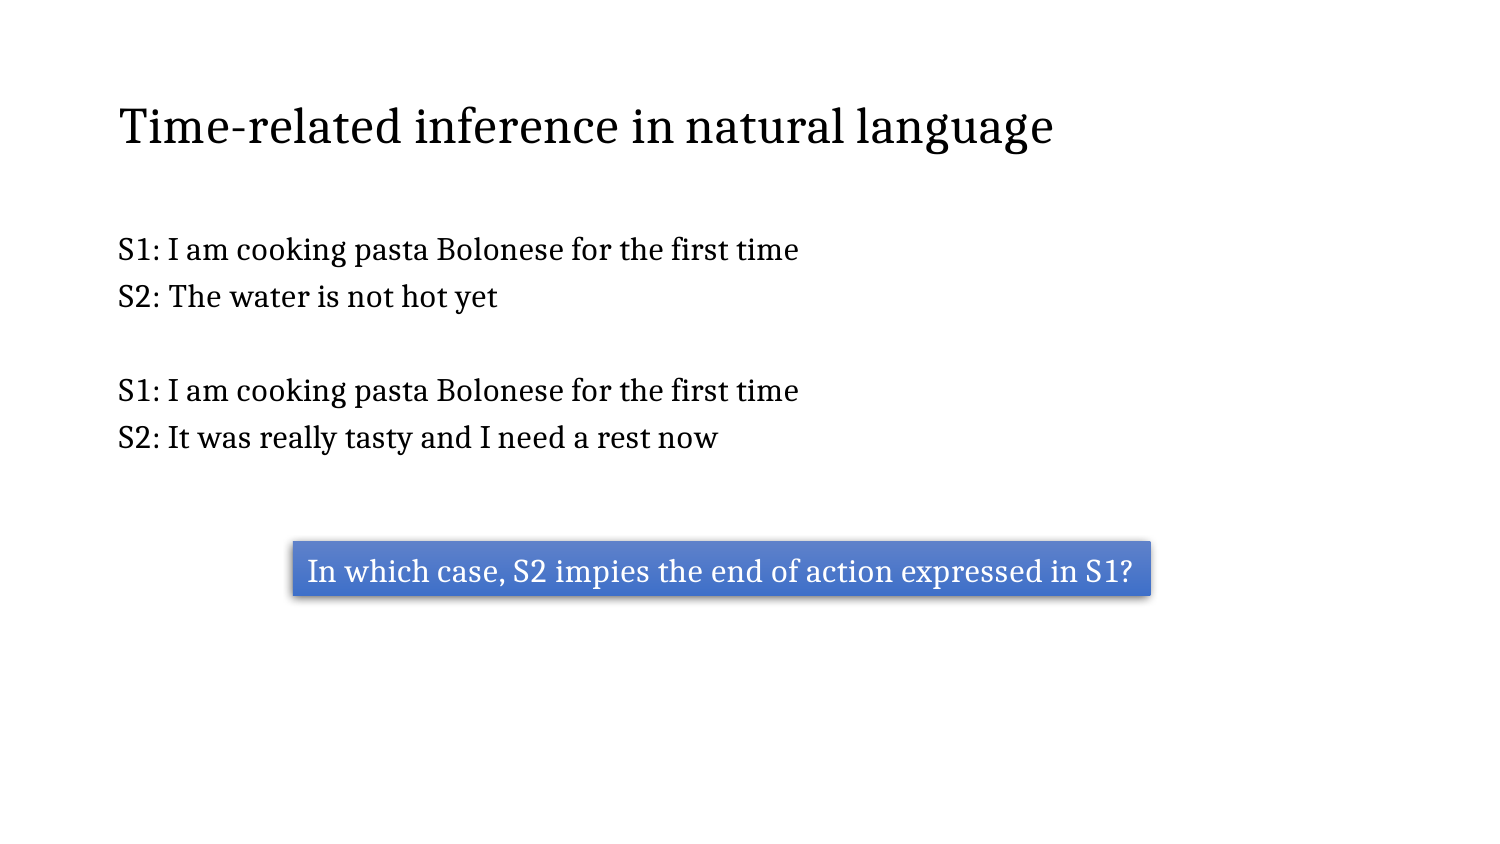

# Time-related inference in natural language

S1: I am cooking pasta Bolonese for the first time
S2: The water is not hot yet

S1: I am cooking pasta Bolonese for the first time
S2: It was really tasty and I need a rest now

In which case, S2 impies the end of action expressed in S1?